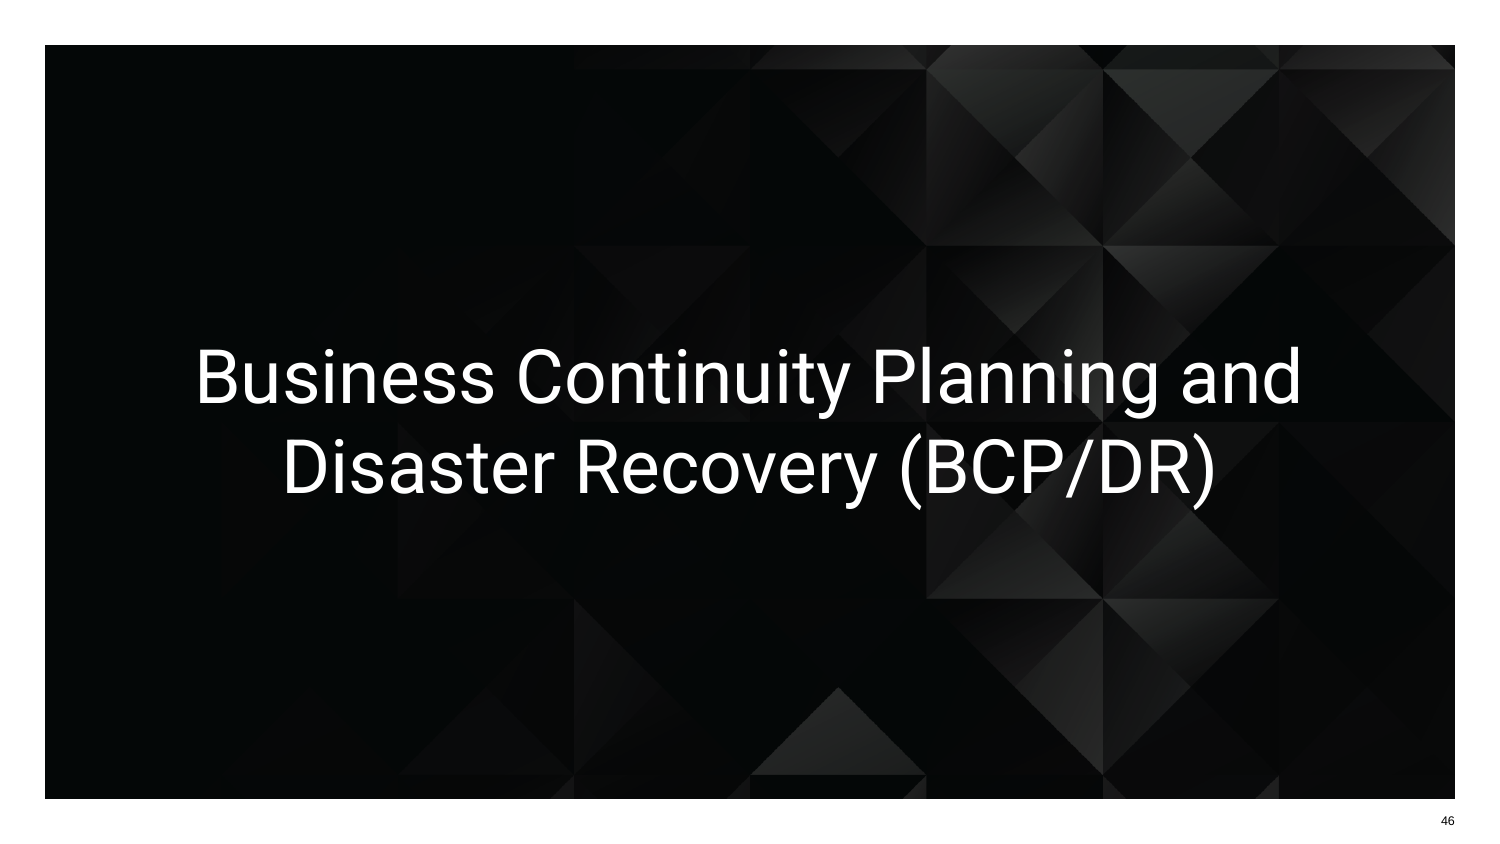

# Business Continuity Planning and Disaster Recovery (BCP/DR)
46
46